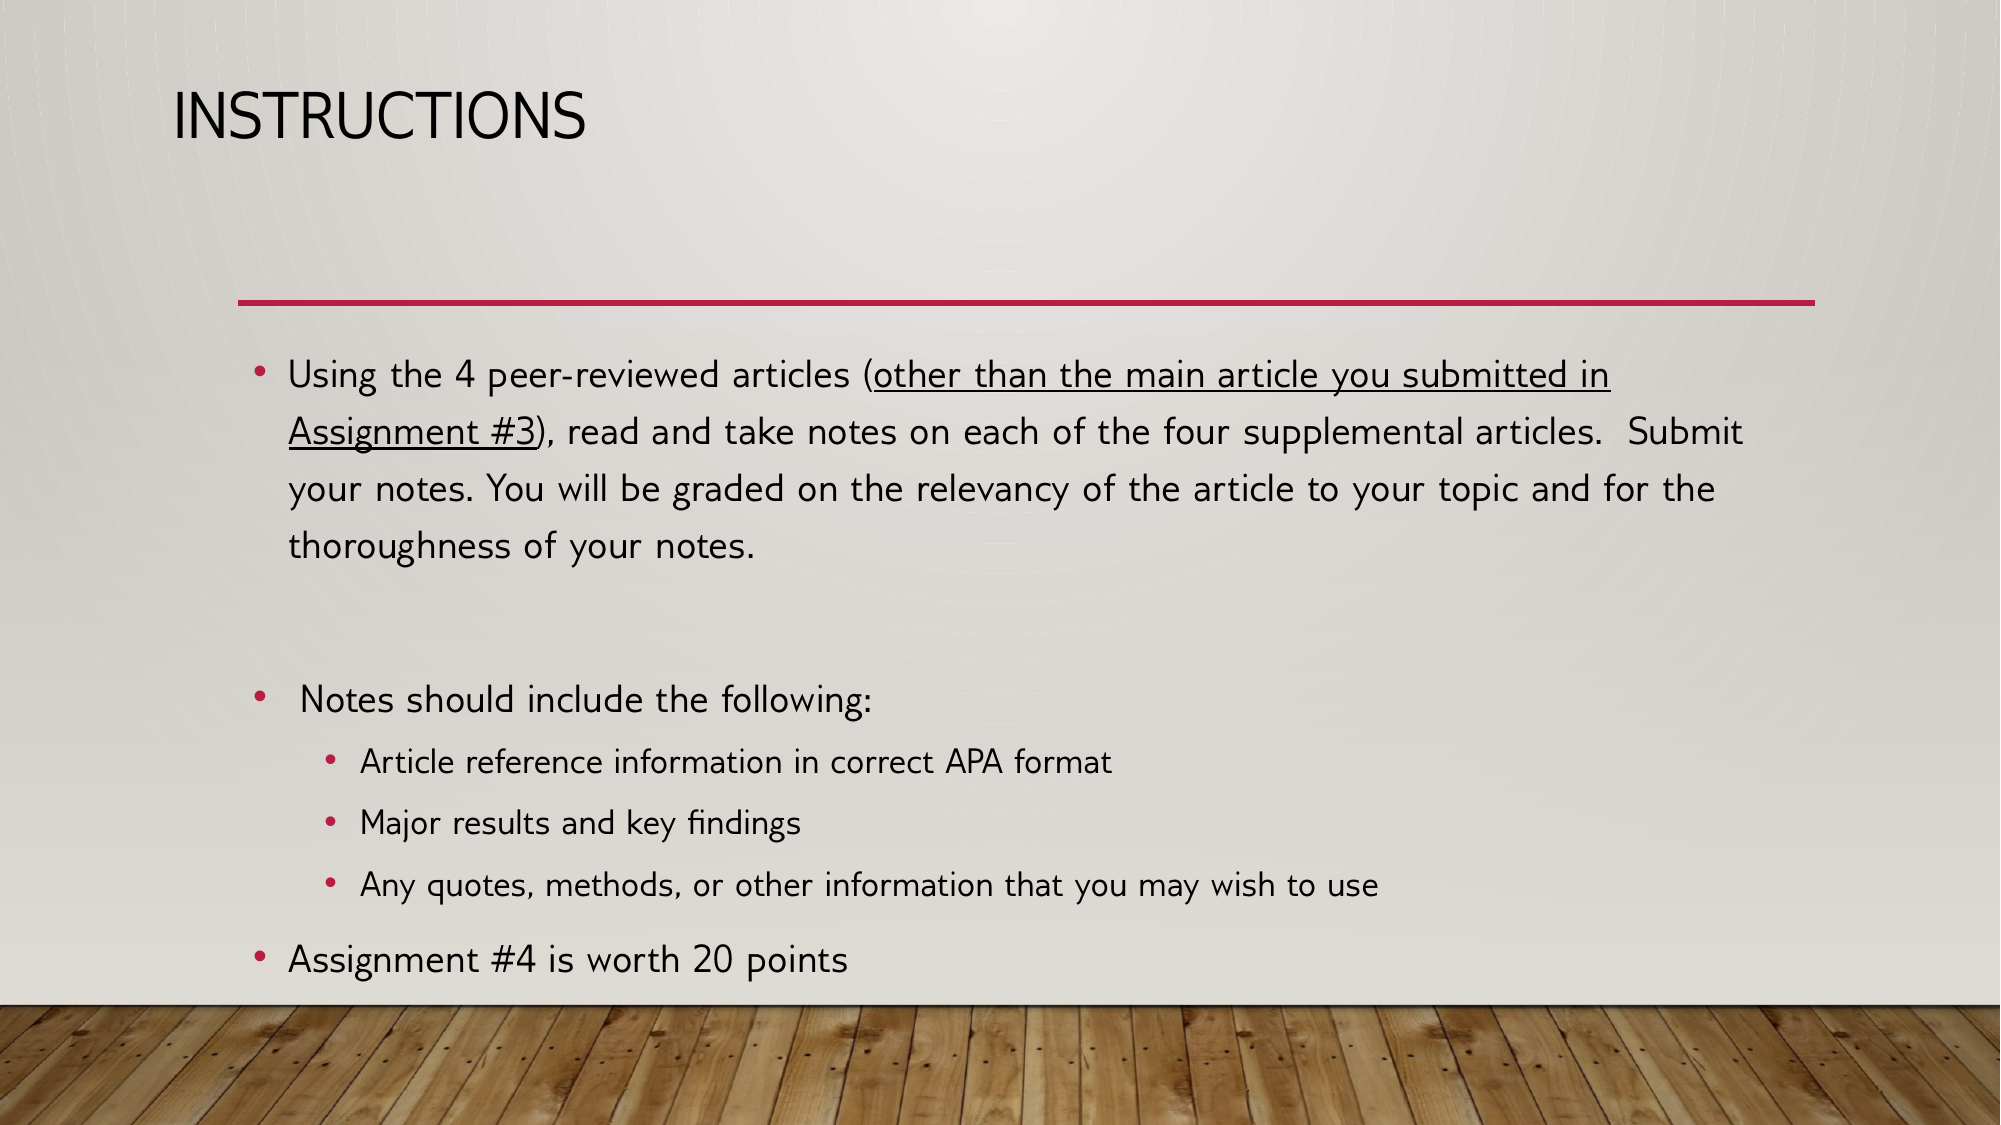

# Instructions
Using the 4 peer-reviewed articles (other than the main article you submitted in Assignment #3), read and take notes on each of the four supplemental articles.  Submit your notes. You will be graded on the relevancy of the article to your topic and for the thoroughness of your notes.

 Notes should include the following:
Article reference information in correct APA format
Major results and key findings
Any quotes, methods, or other information that you may wish to use
Assignment #4 is worth 20 points